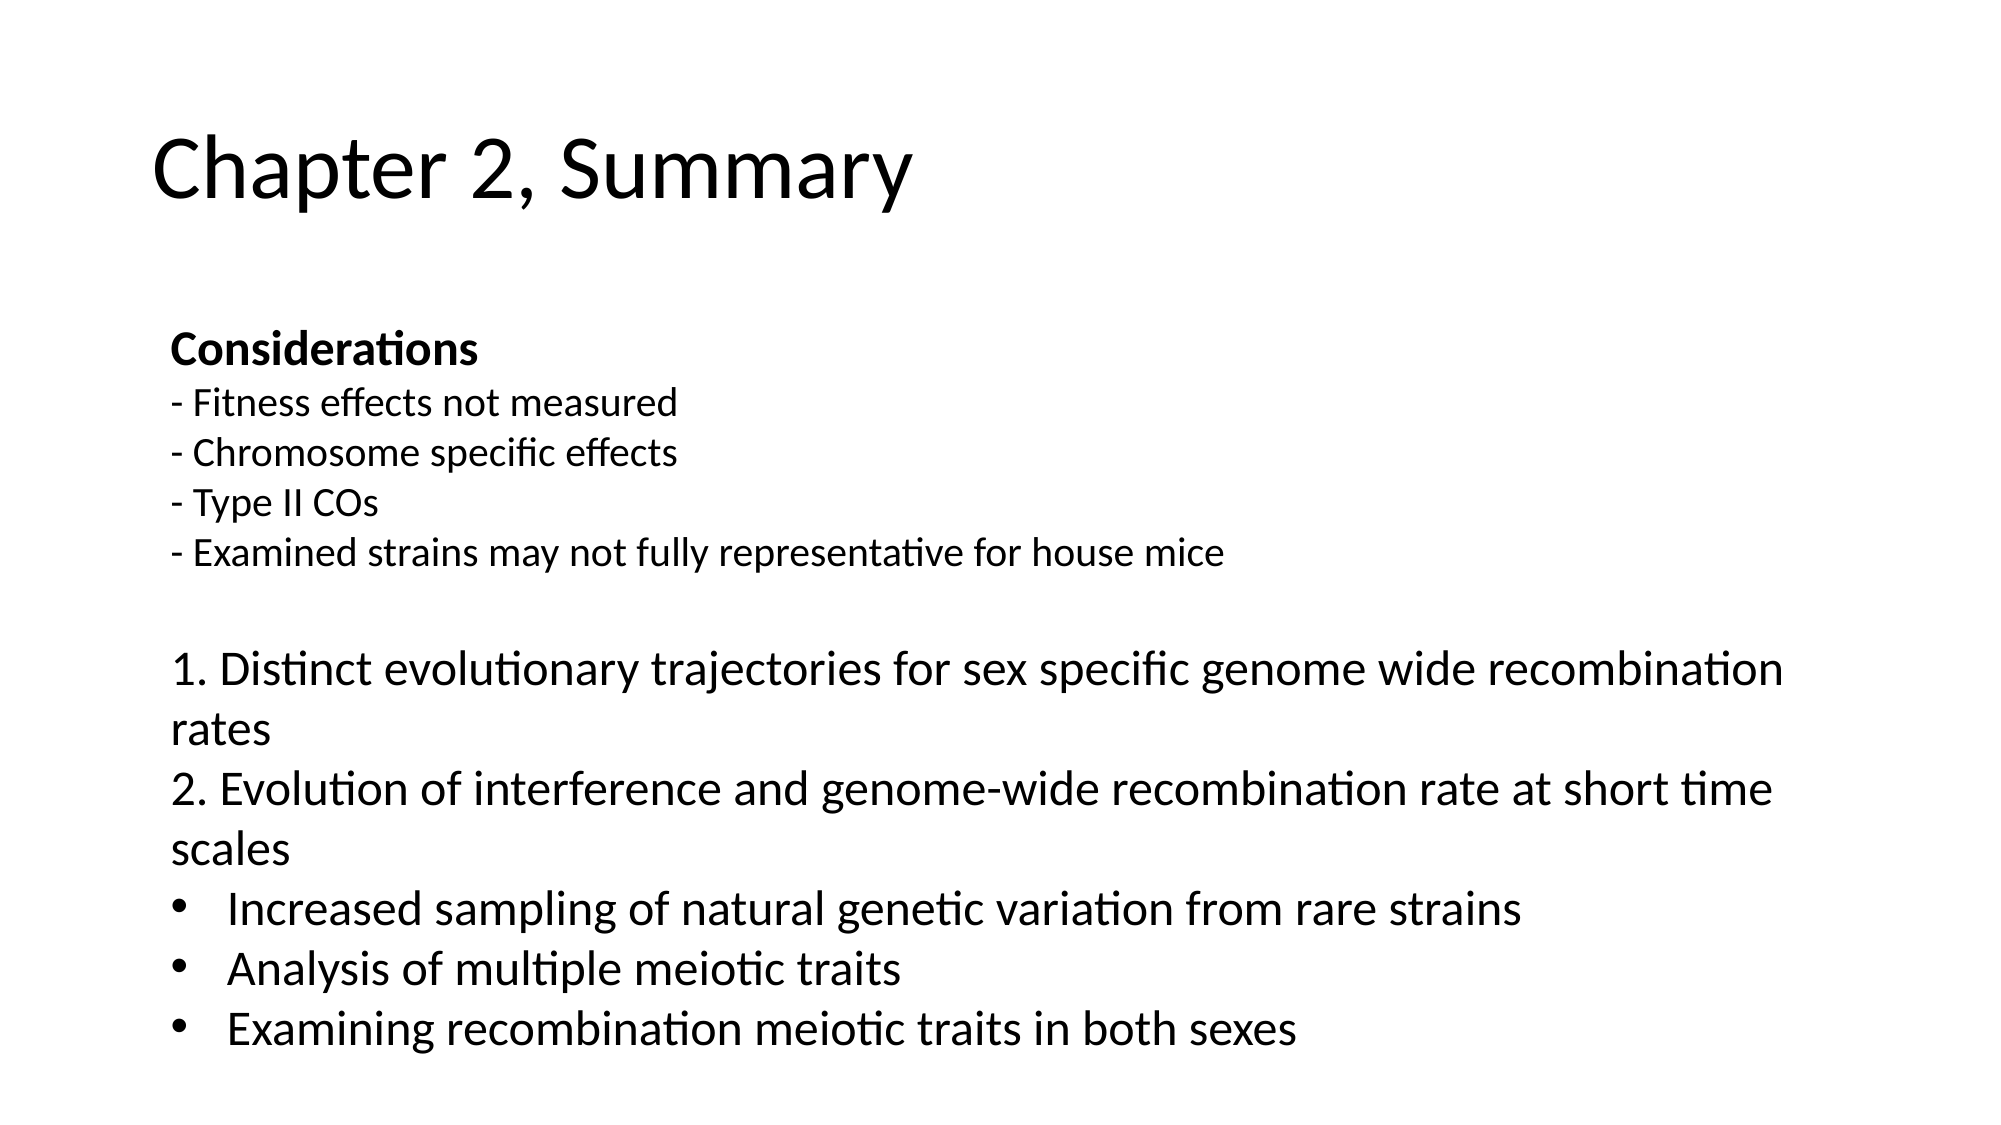

# Chapter 2, Summary
Considerations
- Fitness effects not measured
- Chromosome specific effects
- Type II COs
- Examined strains may not fully representative for house mice

1. Distinct evolutionary trajectories for sex specific genome wide recombination rates
2. Evolution of interference and genome-wide recombination rate at short time scales
Increased sampling of natural genetic variation from rare strains
Analysis of multiple meiotic traits
Examining recombination meiotic traits in both sexes